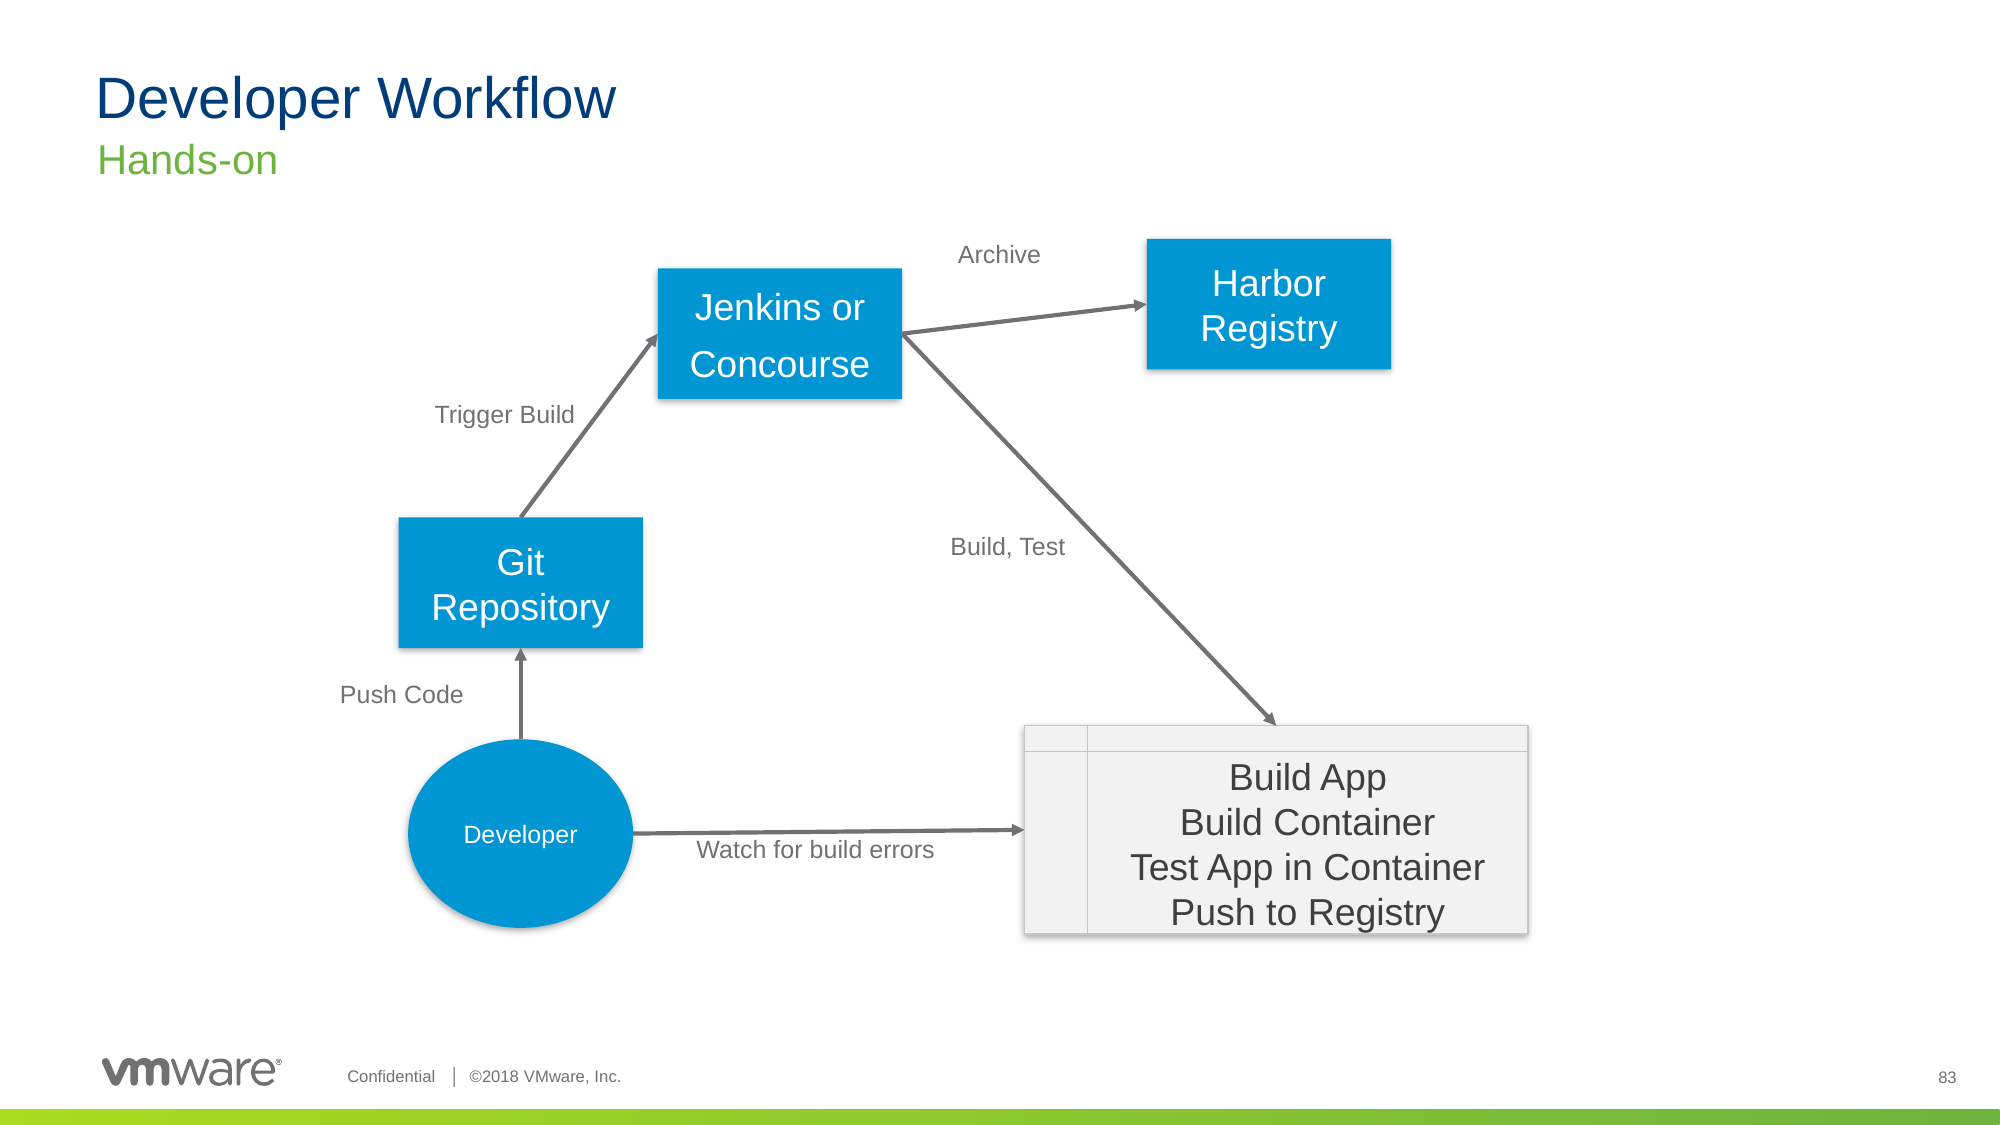

# Developer Workflow
Hands-on
Archive
Harbor Registry
Jenkins or
Concourse
Trigger Build
Git Repository
Build, Test
Push Code
Build App
Build Container
Test App in Container
Push to Registry
Developer
Watch for build errors